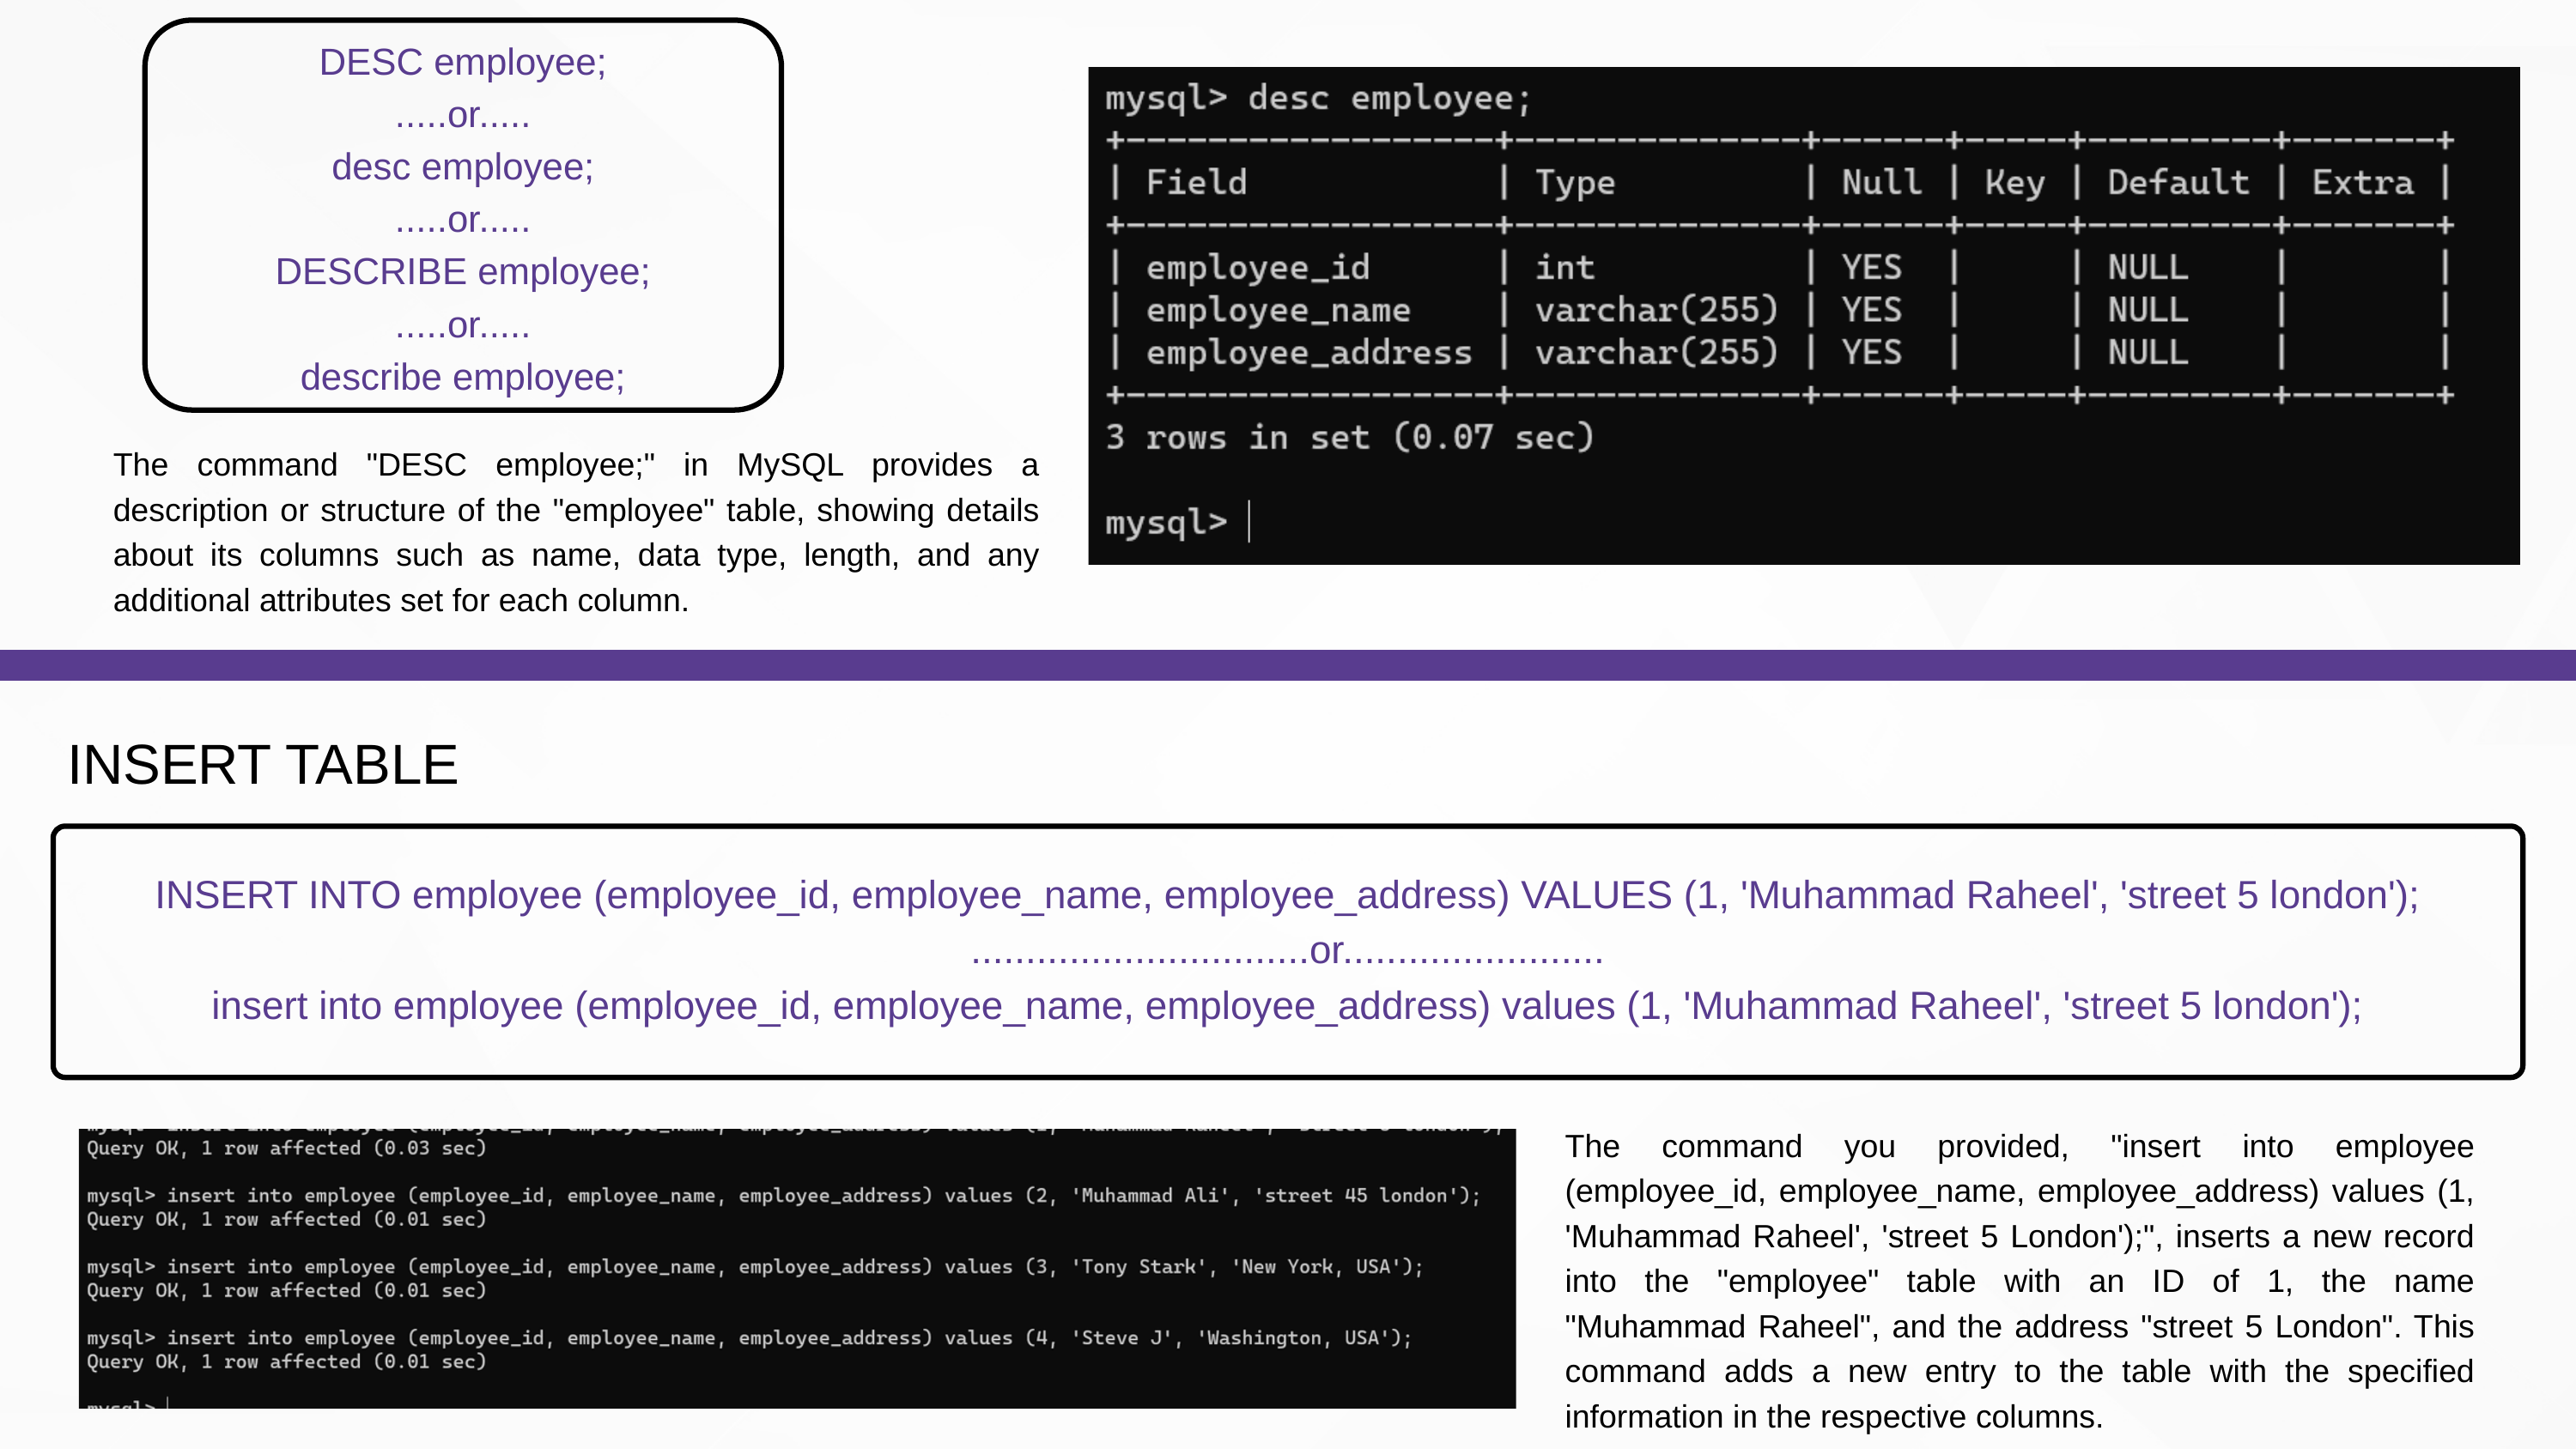

DESC employee;
.....or.....
desc employee;
.....or.....
DESCRIBE employee;
.....or.....
describe employee;

The command "DESC employee;" in MySQL provides a description or structure of the "employee" table, showing details about its columns such as name, data type, length, and any additional attributes set for each column.
INSERT TABLE

INSERT INTO employee (employee_id, employee_name, employee_address) VALUES (1, 'Muhammad Raheel', 'street 5 london');
...............................or........................
insert into employee (employee_id, employee_name, employee_address) values (1, 'Muhammad Raheel', 'street 5 london');

The command you provided, "insert into employee (employee_id, employee_name, employee_address) values (1, 'Muhammad Raheel', 'street 5 London');", inserts a new record into the "employee" table with an ID of 1, the name "Muhammad Raheel", and the address "street 5 London". This command adds a new entry to the table with the specified information in the respective columns.